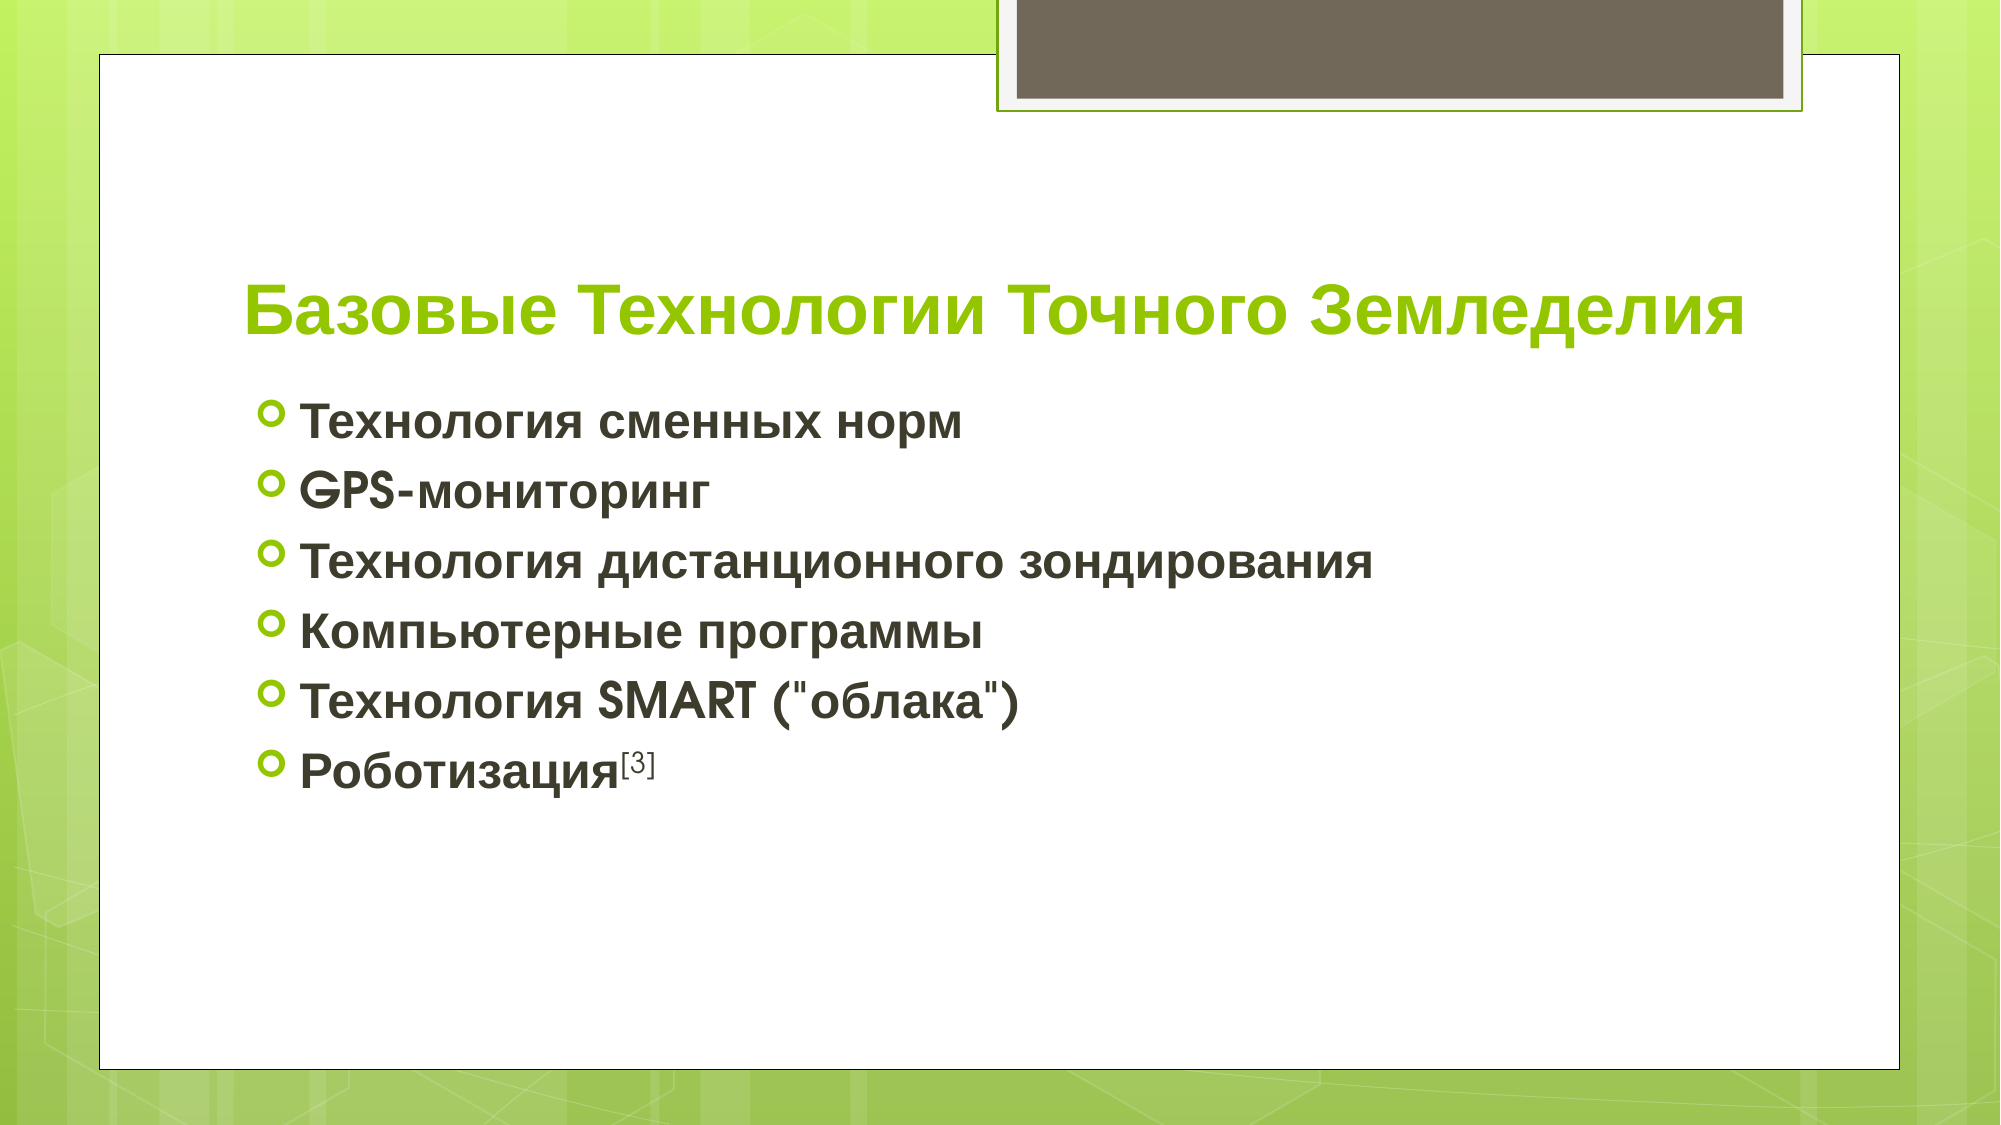

# Базовые Технологии Точного Земледелия
Технология сменных норм
GPS-мониторинг
Технология дистанционного зондирования
Компьютерные программы
Технология SMART ("облака")
Роботизация[3]